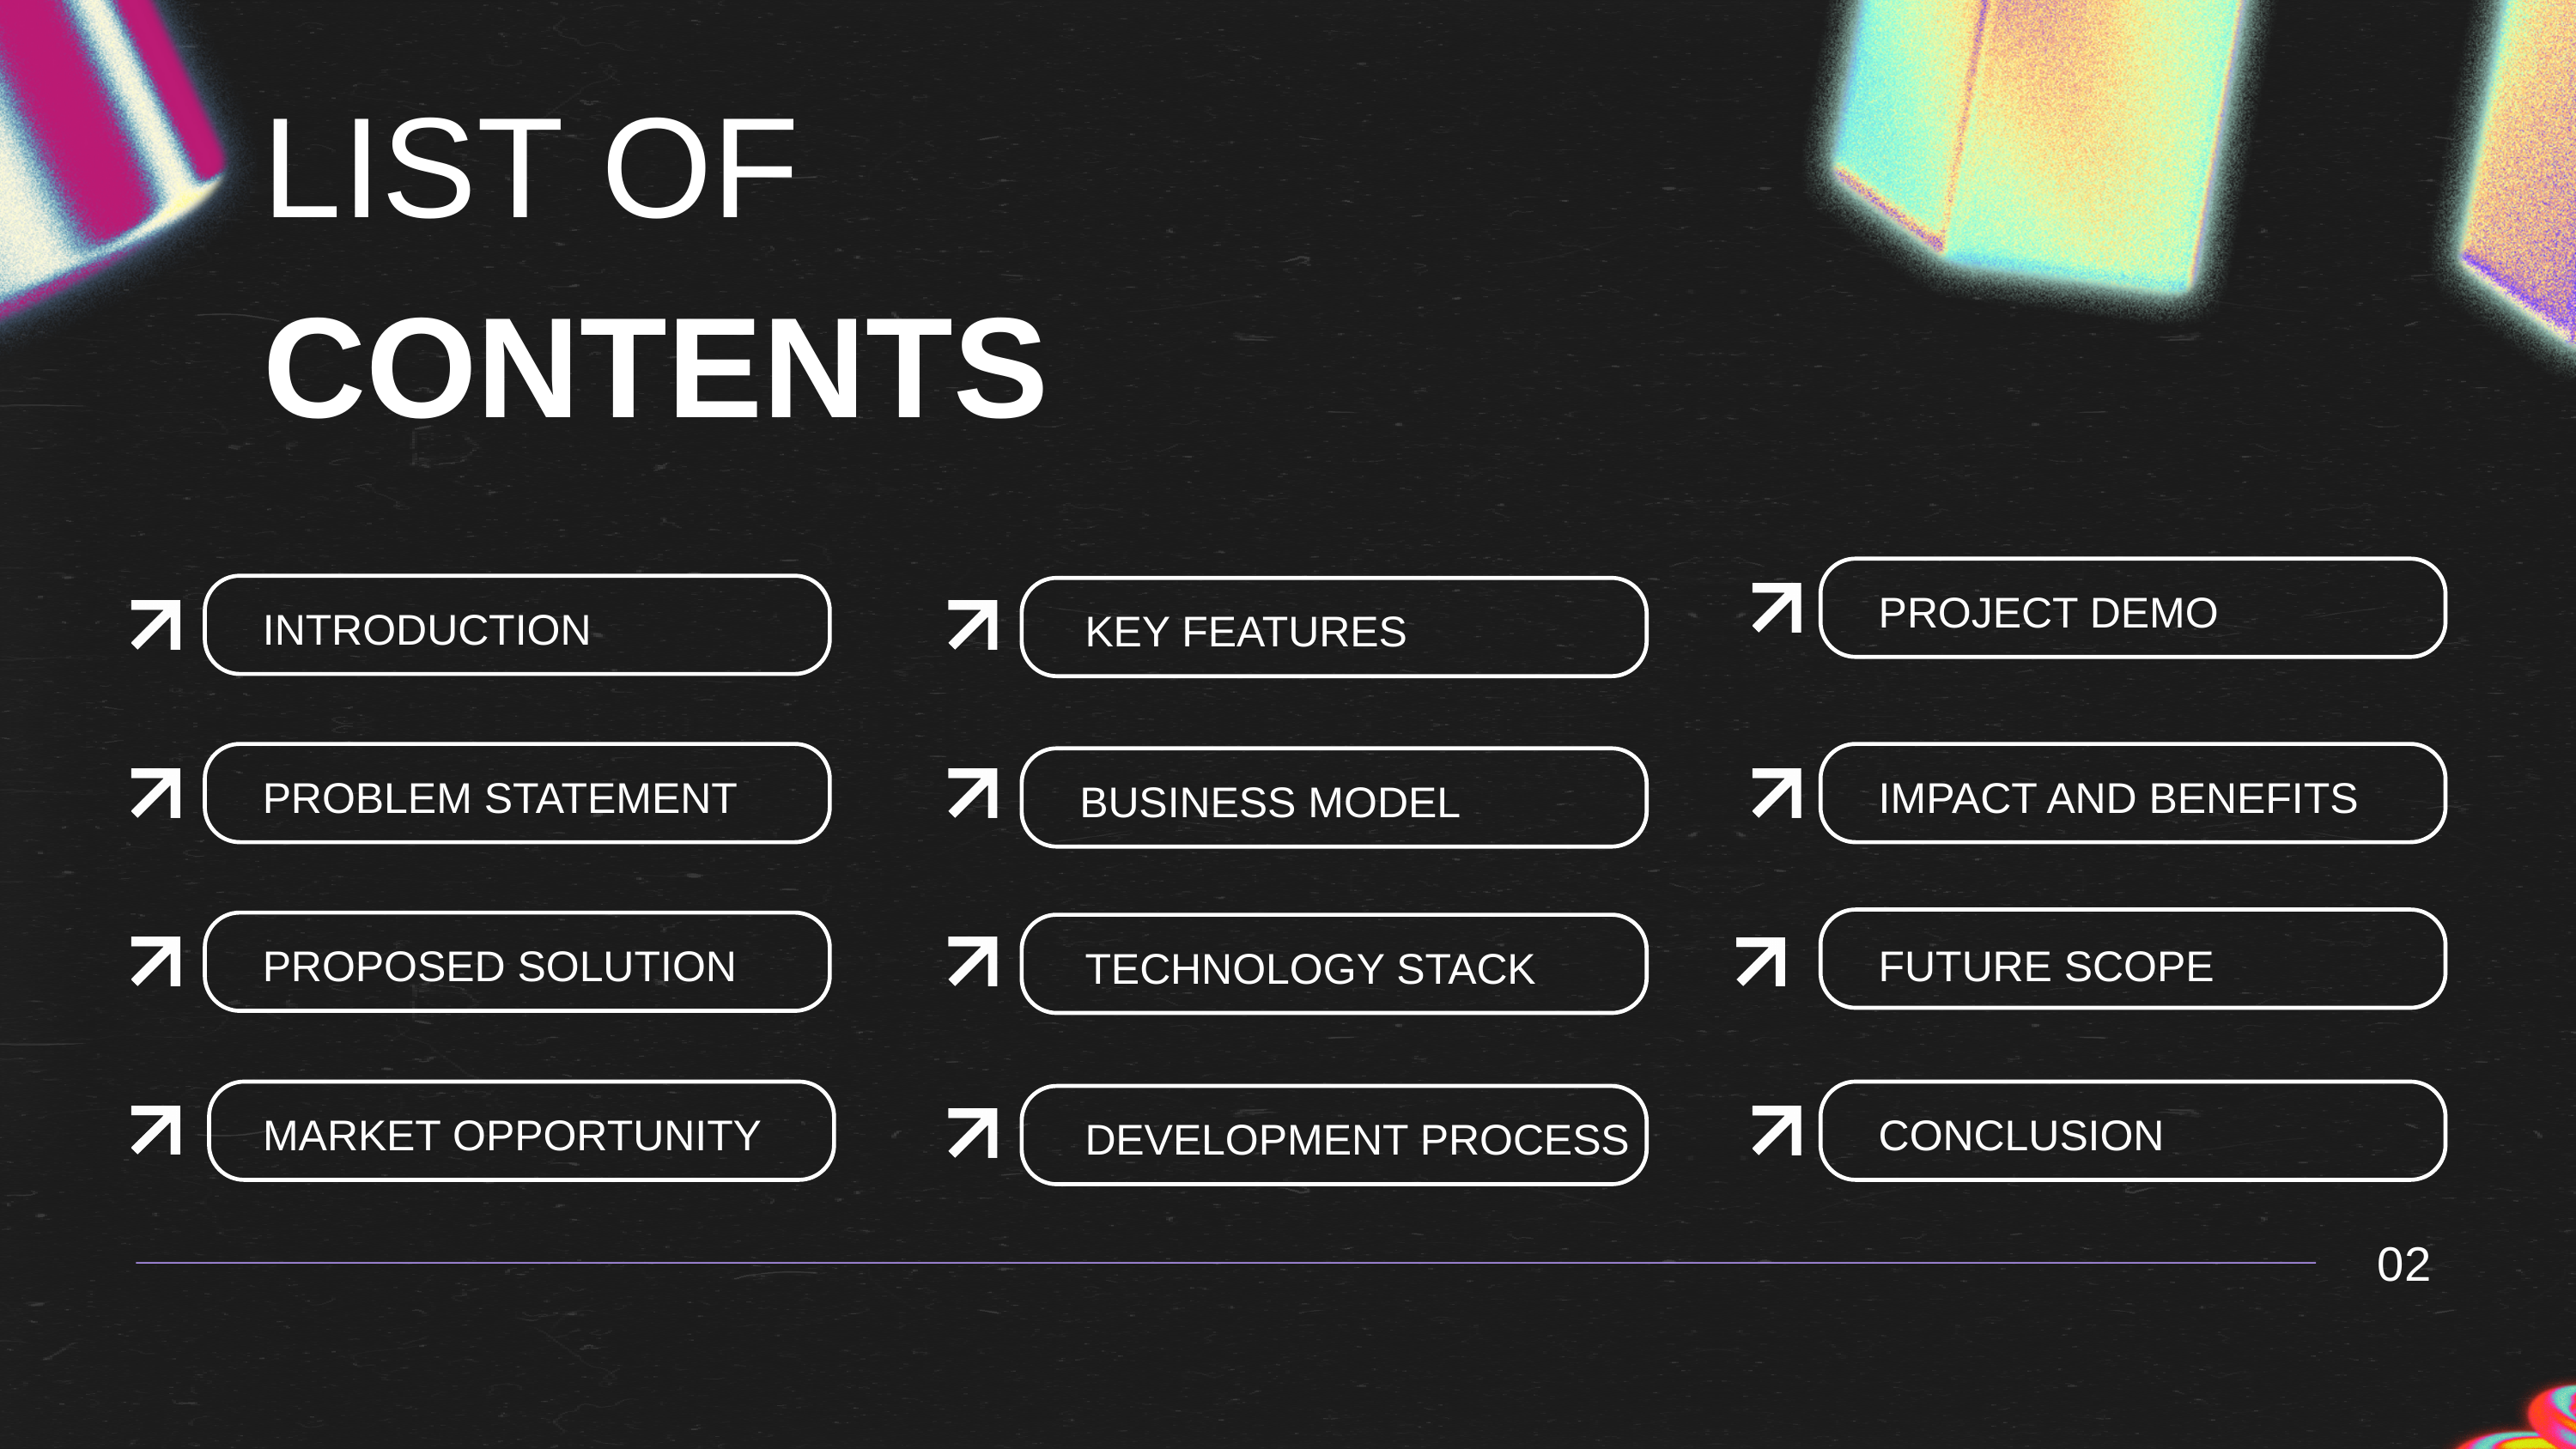

LIST OF
CONTENTS

PROJECT DEMO

INTRODUCTION
KEY FEATURES

PROBLEM STATEMENT
IMPACT AND BENEFITS
BUSINESS MODEL

PROPOSED SOLUTION
FUTURE SCOPE
TECHNOLOGY STACK

MARKET OPPORTUNITY
CONCLUSION
DEVELOPMENT PROCESS
02